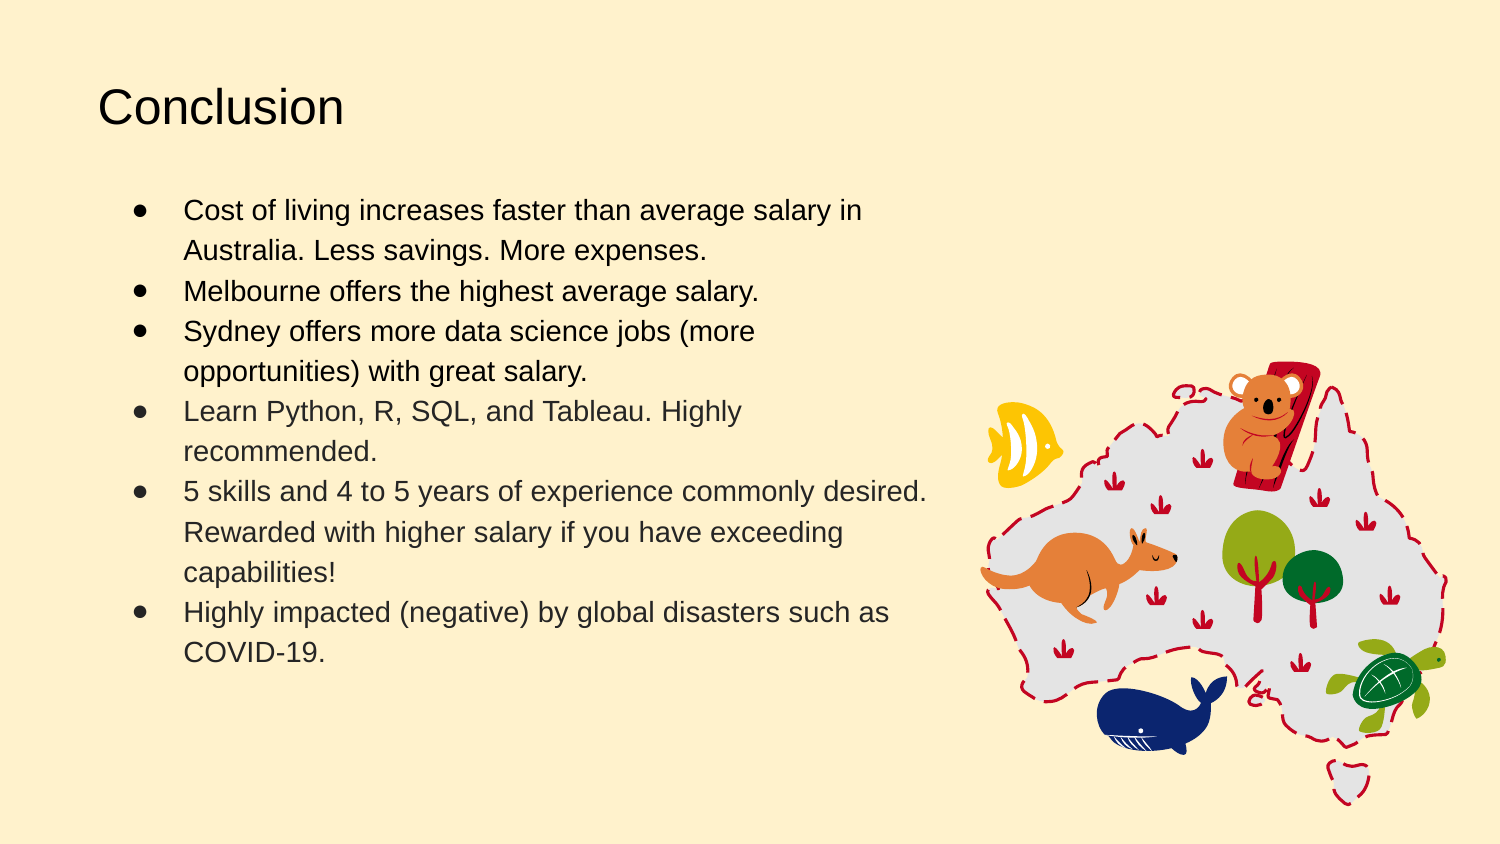

Conclusion
Cost of living increases faster than average salary in Australia. Less savings. More expenses.
Melbourne offers the highest average salary.
Sydney offers more data science jobs (more opportunities) with great salary.
Learn Python, R, SQL, and Tableau. Highly recommended.
5 skills and 4 to 5 years of experience commonly desired. Rewarded with higher salary if you have exceeding capabilities!
Highly impacted (negative) by global disasters such as COVID-19.